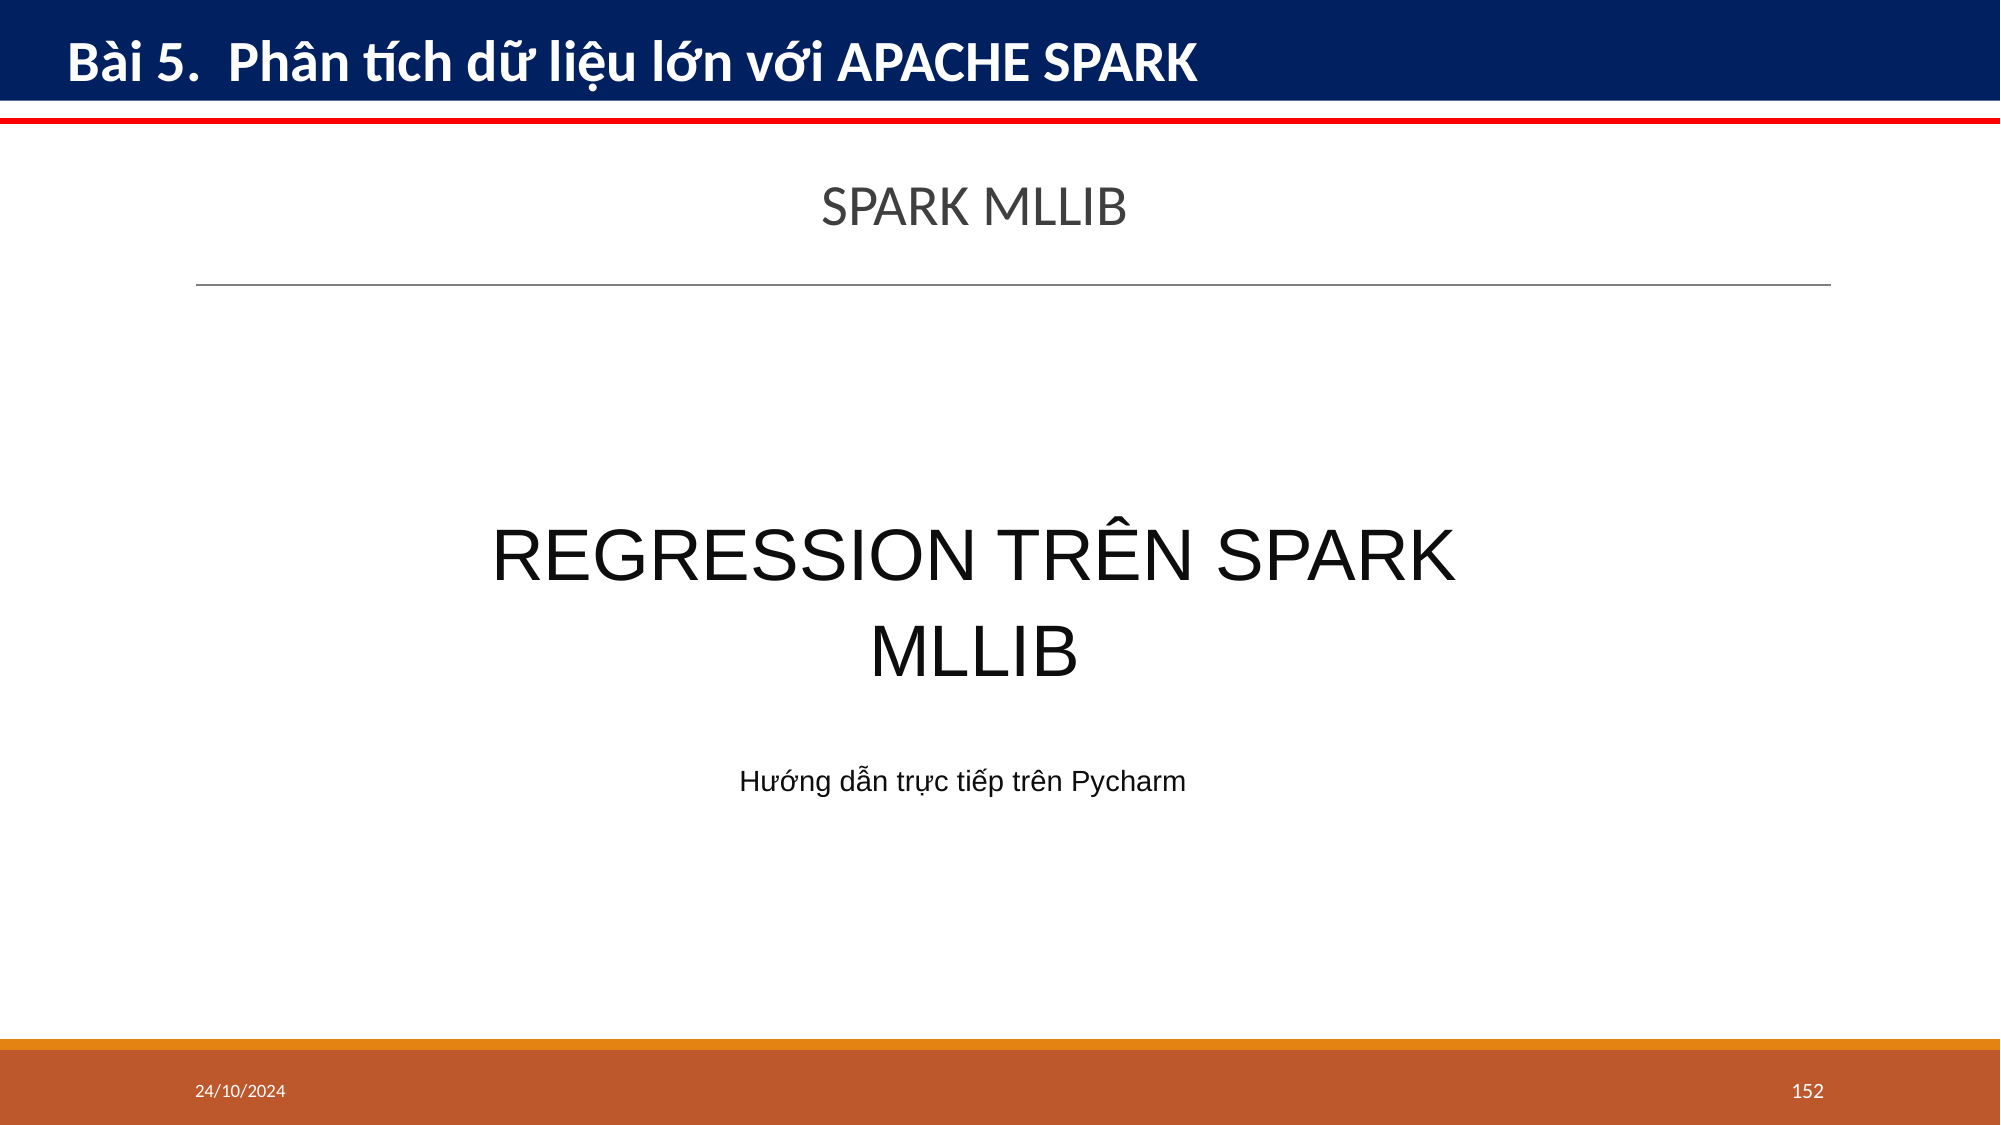

Bài 5.  Phân tích dữ liệu lớn với APACHE SPARK
SPARK MLLIB
REGRESSION TRÊN SPARK MLLIB
Hướng dẫn trực tiếp trên Pycharm
24/10/2024
152